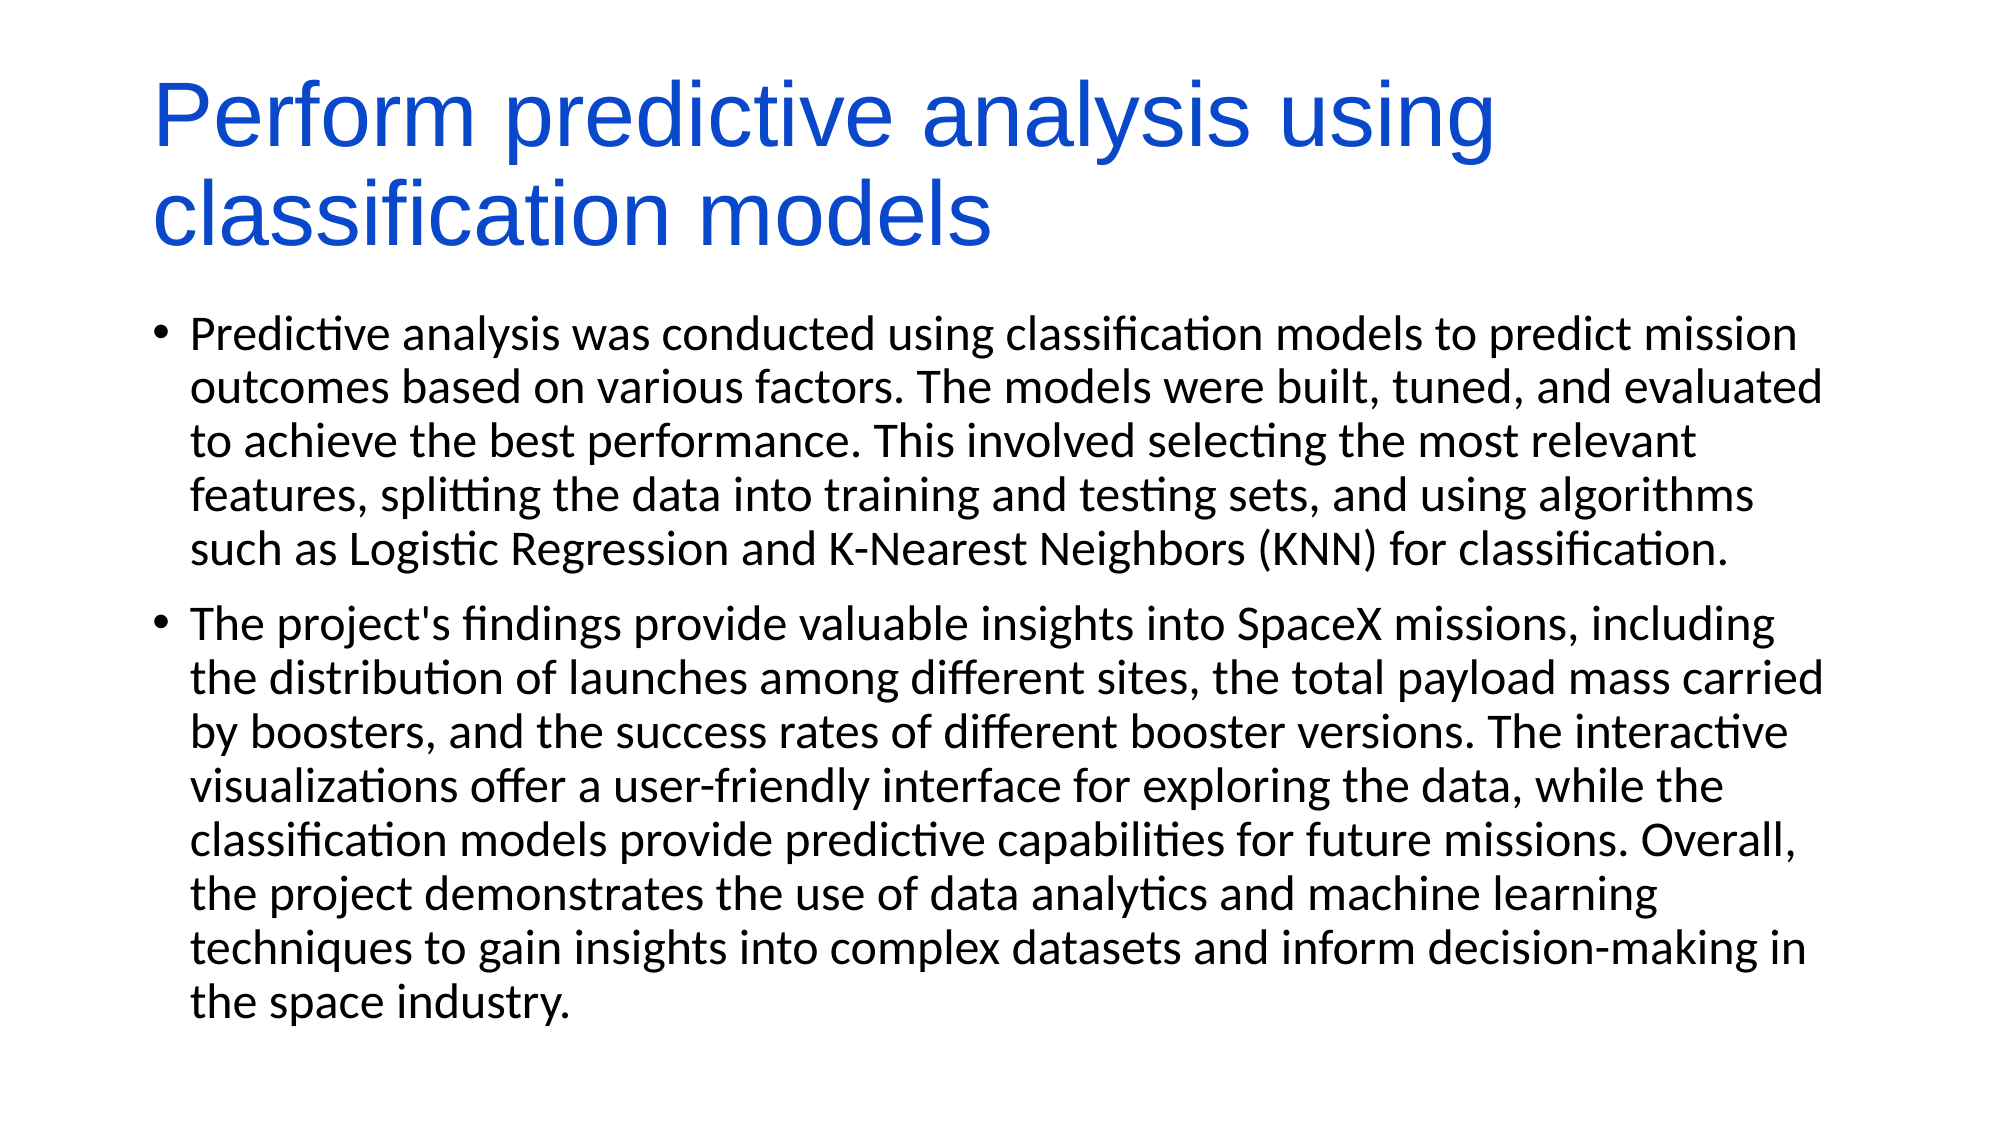

# Perform predictive analysis using classification models
Predictive analysis was conducted using classification models to predict mission outcomes based on various factors. The models were built, tuned, and evaluated to achieve the best performance. This involved selecting the most relevant features, splitting the data into training and testing sets, and using algorithms such as Logistic Regression and K-Nearest Neighbors (KNN) for classification.
The project's findings provide valuable insights into SpaceX missions, including the distribution of launches among different sites, the total payload mass carried by boosters, and the success rates of different booster versions. The interactive visualizations offer a user-friendly interface for exploring the data, while the classification models provide predictive capabilities for future missions. Overall, the project demonstrates the use of data analytics and machine learning techniques to gain insights into complex datasets and inform decision-making in the space industry.